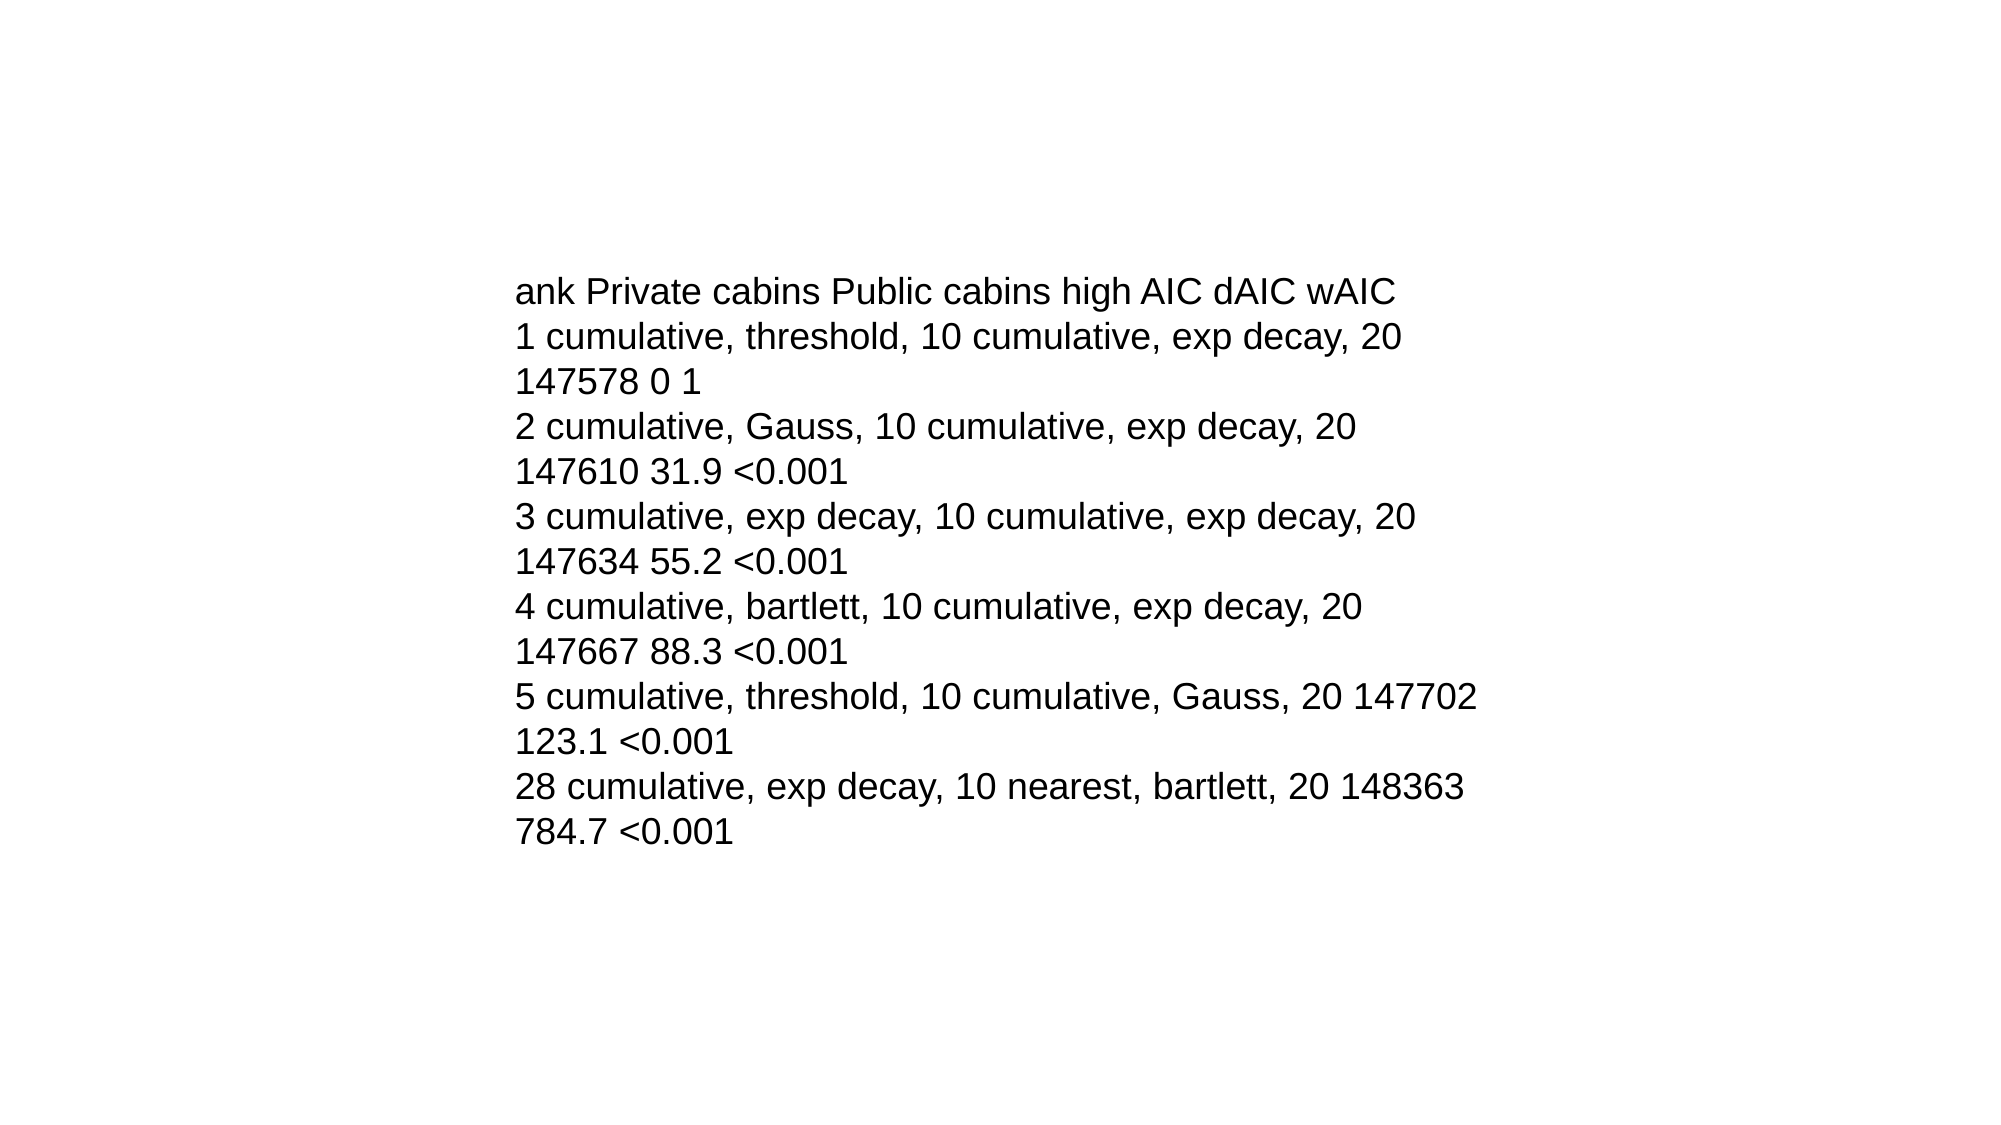

ank Private cabins Public cabins high AIC dAIC wAIC
1 cumulative, threshold, 10 cumulative, exp decay, 20 147578 0 1
2 cumulative, Gauss, 10 cumulative, exp decay, 20 147610 31.9 <0.001
3 cumulative, exp decay, 10 cumulative, exp decay, 20 147634 55.2 <0.001
4 cumulative, bartlett, 10 cumulative, exp decay, 20 147667 88.3 <0.001
5 cumulative, threshold, 10 cumulative, Gauss, 20 147702 123.1 <0.001
28 cumulative, exp decay, 10 nearest, bartlett, 20 148363 784.7 <0.001